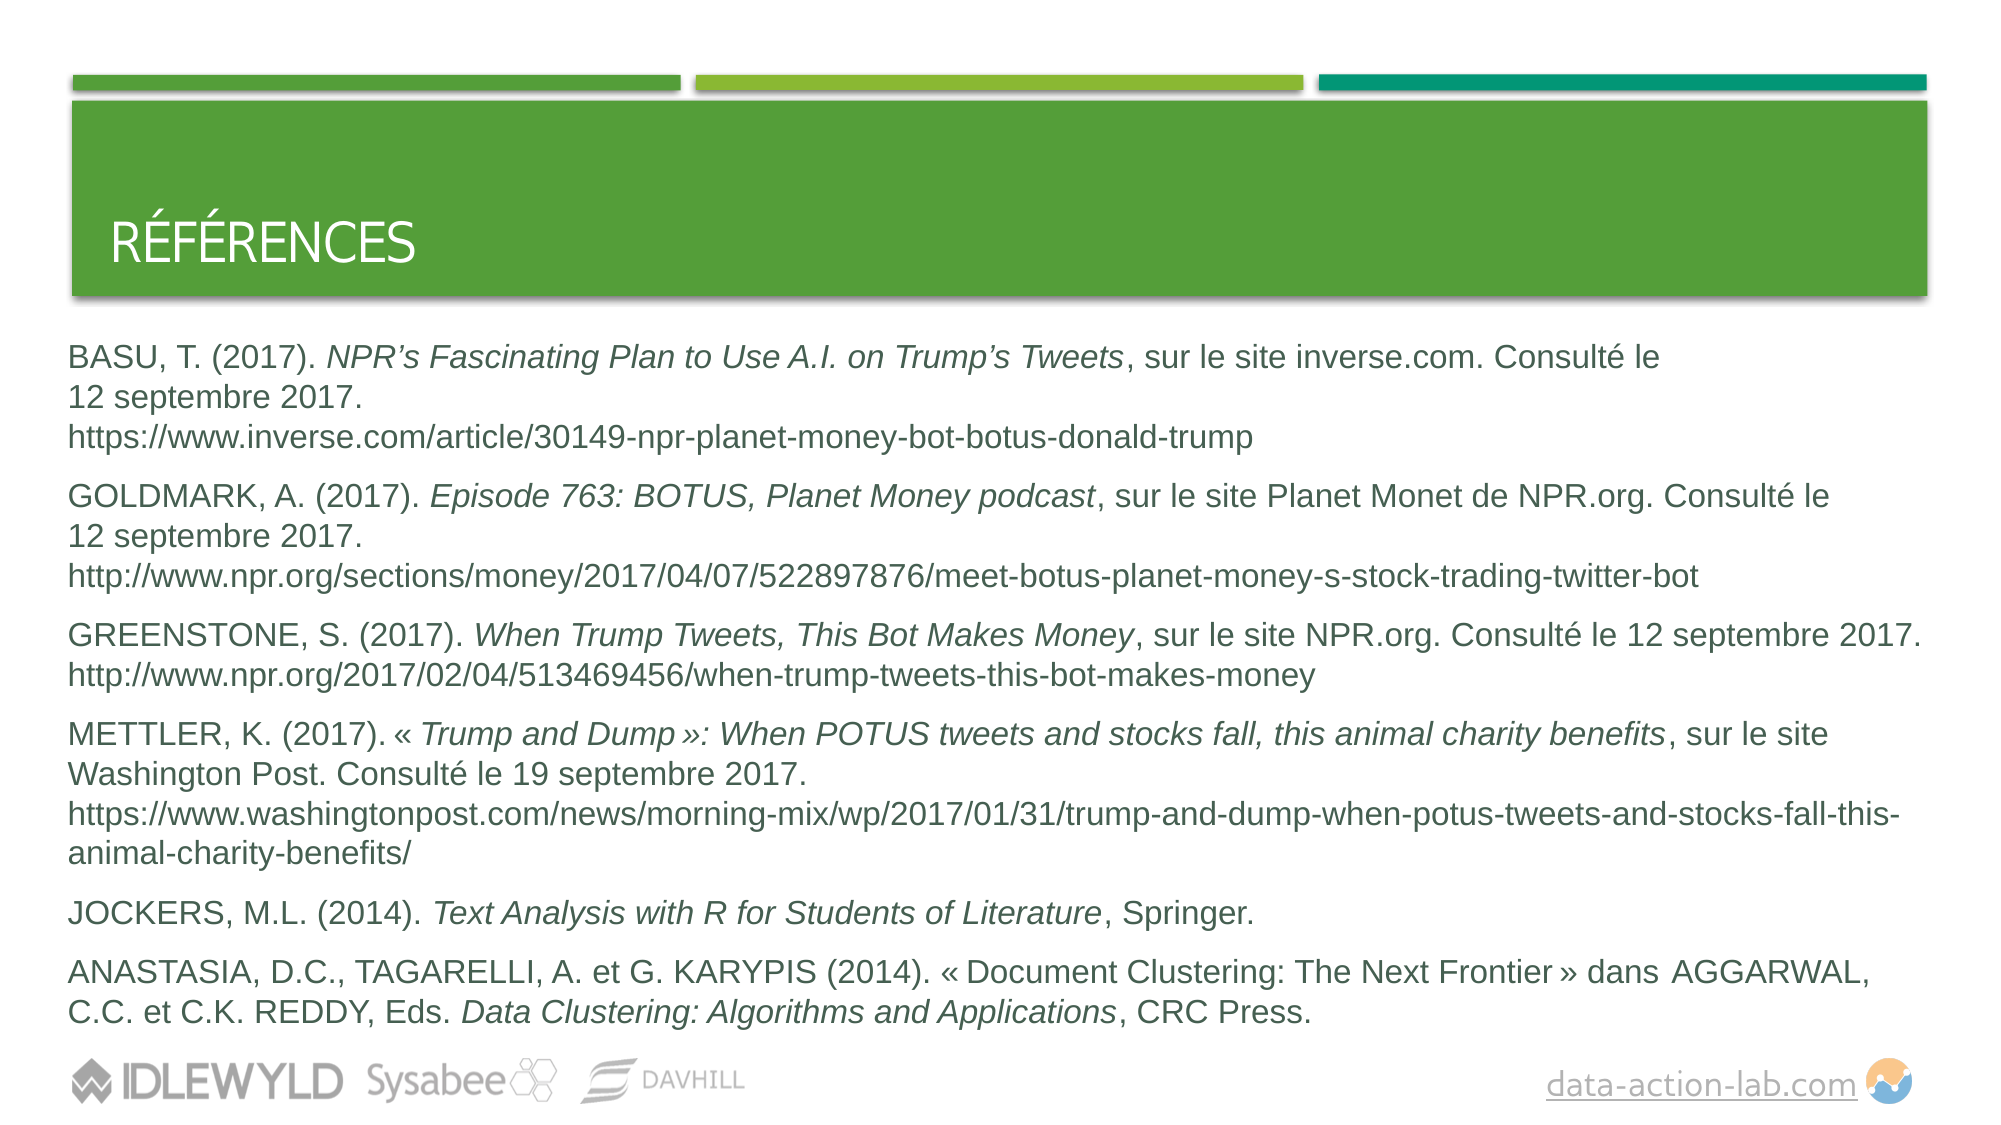

# Références
BASU, T. (2017). NPR’s Fascinating Plan to Use A.I. on Trump’s Tweets, sur le site inverse.com. Consulté le 12 septembre 2017.
https://www.inverse.com/article/30149-npr-planet-money-bot-botus-donald-trump
GOLDMARK, A. (2017). Episode 763: BOTUS, Planet Money podcast, sur le site Planet Monet de NPR.org. Consulté le 12 septembre 2017.
http://www.npr.org/sections/money/2017/04/07/522897876/meet-botus-planet-money-s-stock-trading-twitter-bot
GREENSTONE, S. (2017). When Trump Tweets, This Bot Makes Money, sur le site NPR.org. Consulté le 12 septembre 2017.
http://www.npr.org/2017/02/04/513469456/when-trump-tweets-this-bot-makes-money
METTLER, K. (2017). « Trump and Dump »: When POTUS tweets and stocks fall, this animal charity benefits, sur le site Washington Post. Consulté le 19 septembre 2017.
https://www.washingtonpost.com/news/morning-mix/wp/2017/01/31/trump-and-dump-when-potus-tweets-and-stocks-fall-this-animal-charity-benefits/
JOCKERS, M.L. (2014). Text Analysis with R for Students of Literature, Springer.
ANASTASIA, D.C., TAGARELLI, A. et G. KARYPIS (2014). « Document Clustering: The Next Frontier » dans AGGARWAL, C.C. et C.K. REDDY, Eds. Data Clustering: Algorithms and Applications, CRC Press.